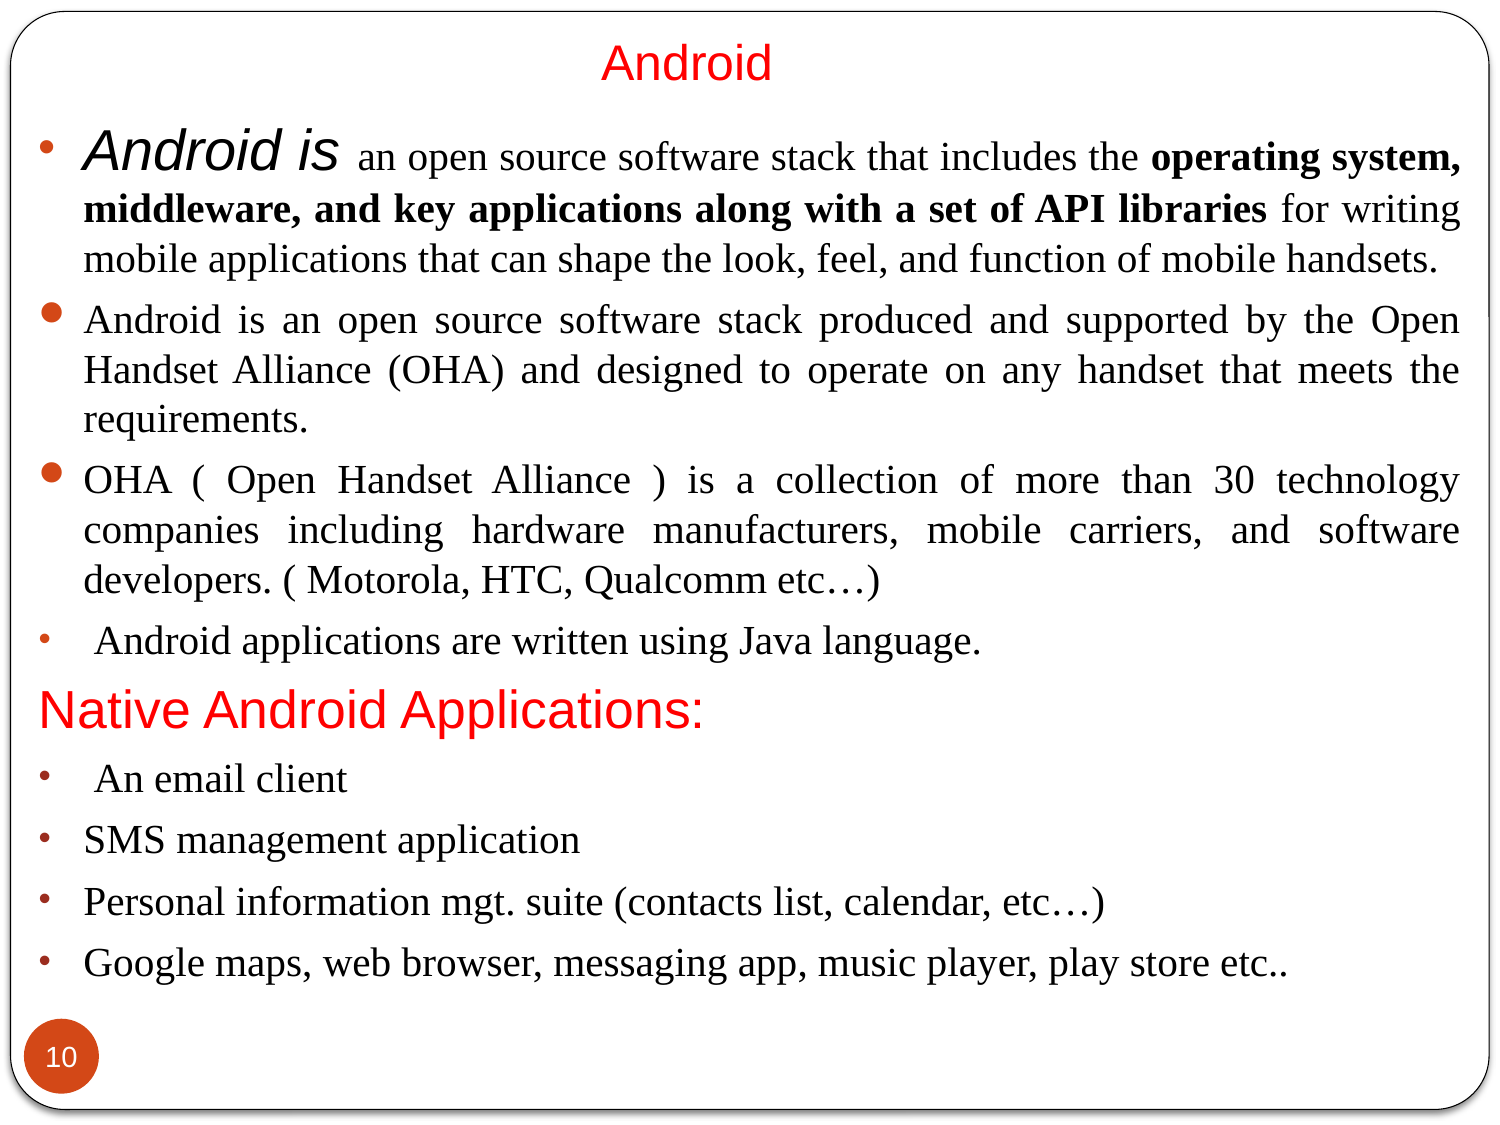

# Android
Android is an open source software stack that includes the operating system, middleware, and key applications along with a set of API libraries for writing mobile applications that can shape the look, feel, and function of mobile handsets.
Android is an open source software stack produced and supported by the Open Handset Alliance (OHA) and designed to operate on any handset that meets the requirements.
OHA ( Open Handset Alliance ) is a collection of more than 30 technology companies including hardware manufacturers, mobile carriers, and software developers. ( Motorola, HTC, Qualcomm etc…)
 Android applications are written using Java language.
Native Android Applications:
 An email client
SMS management application
Personal information mgt. suite (contacts list, calendar, etc…)
Google maps, web browser, messaging app, music player, play store etc..
10